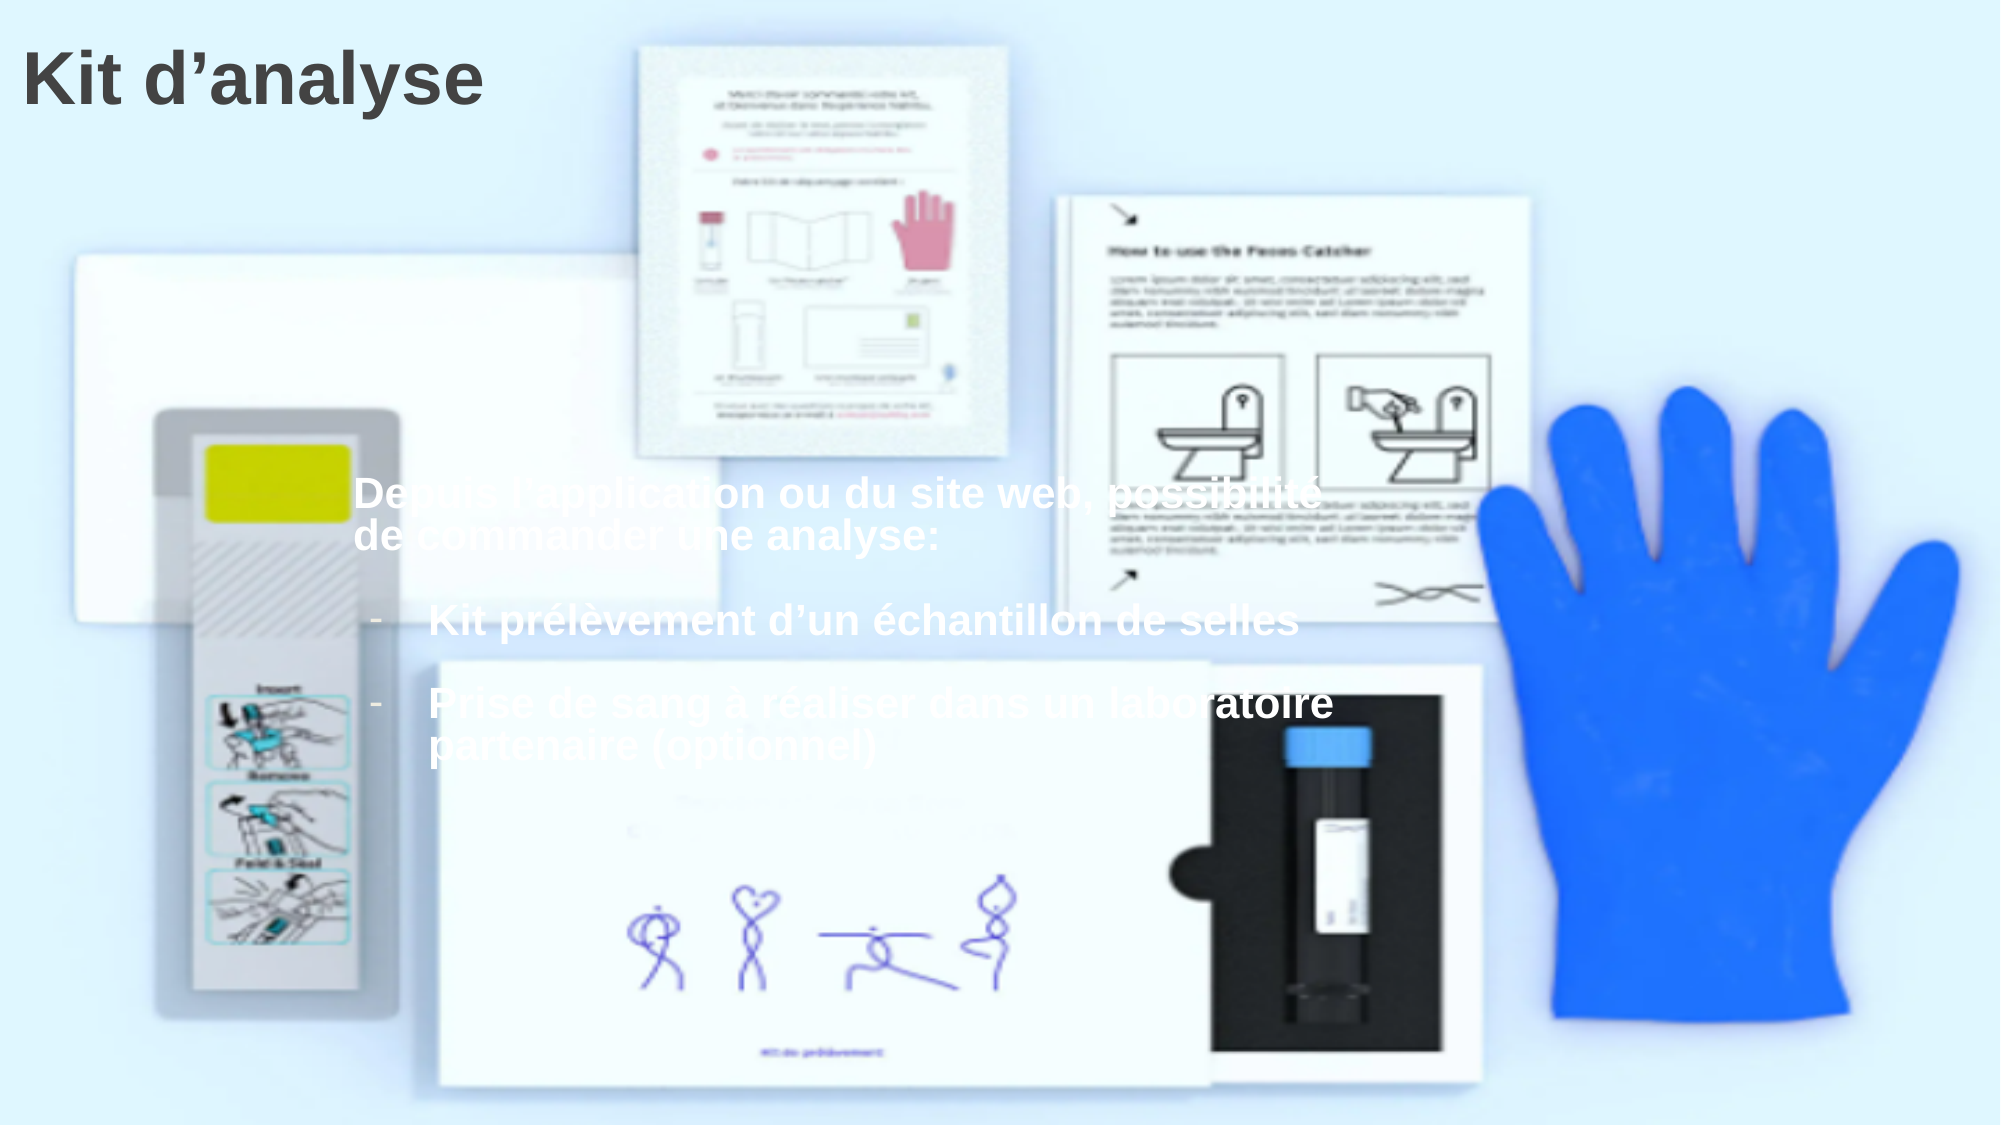

Kit d’analyse
Depuis l’application ou du site web, possibilité de commander une analyse:

Kit prélèvement d’un échantillon de selles

Prise de sang à réaliser dans un laboratoire partenaire (optionnel)